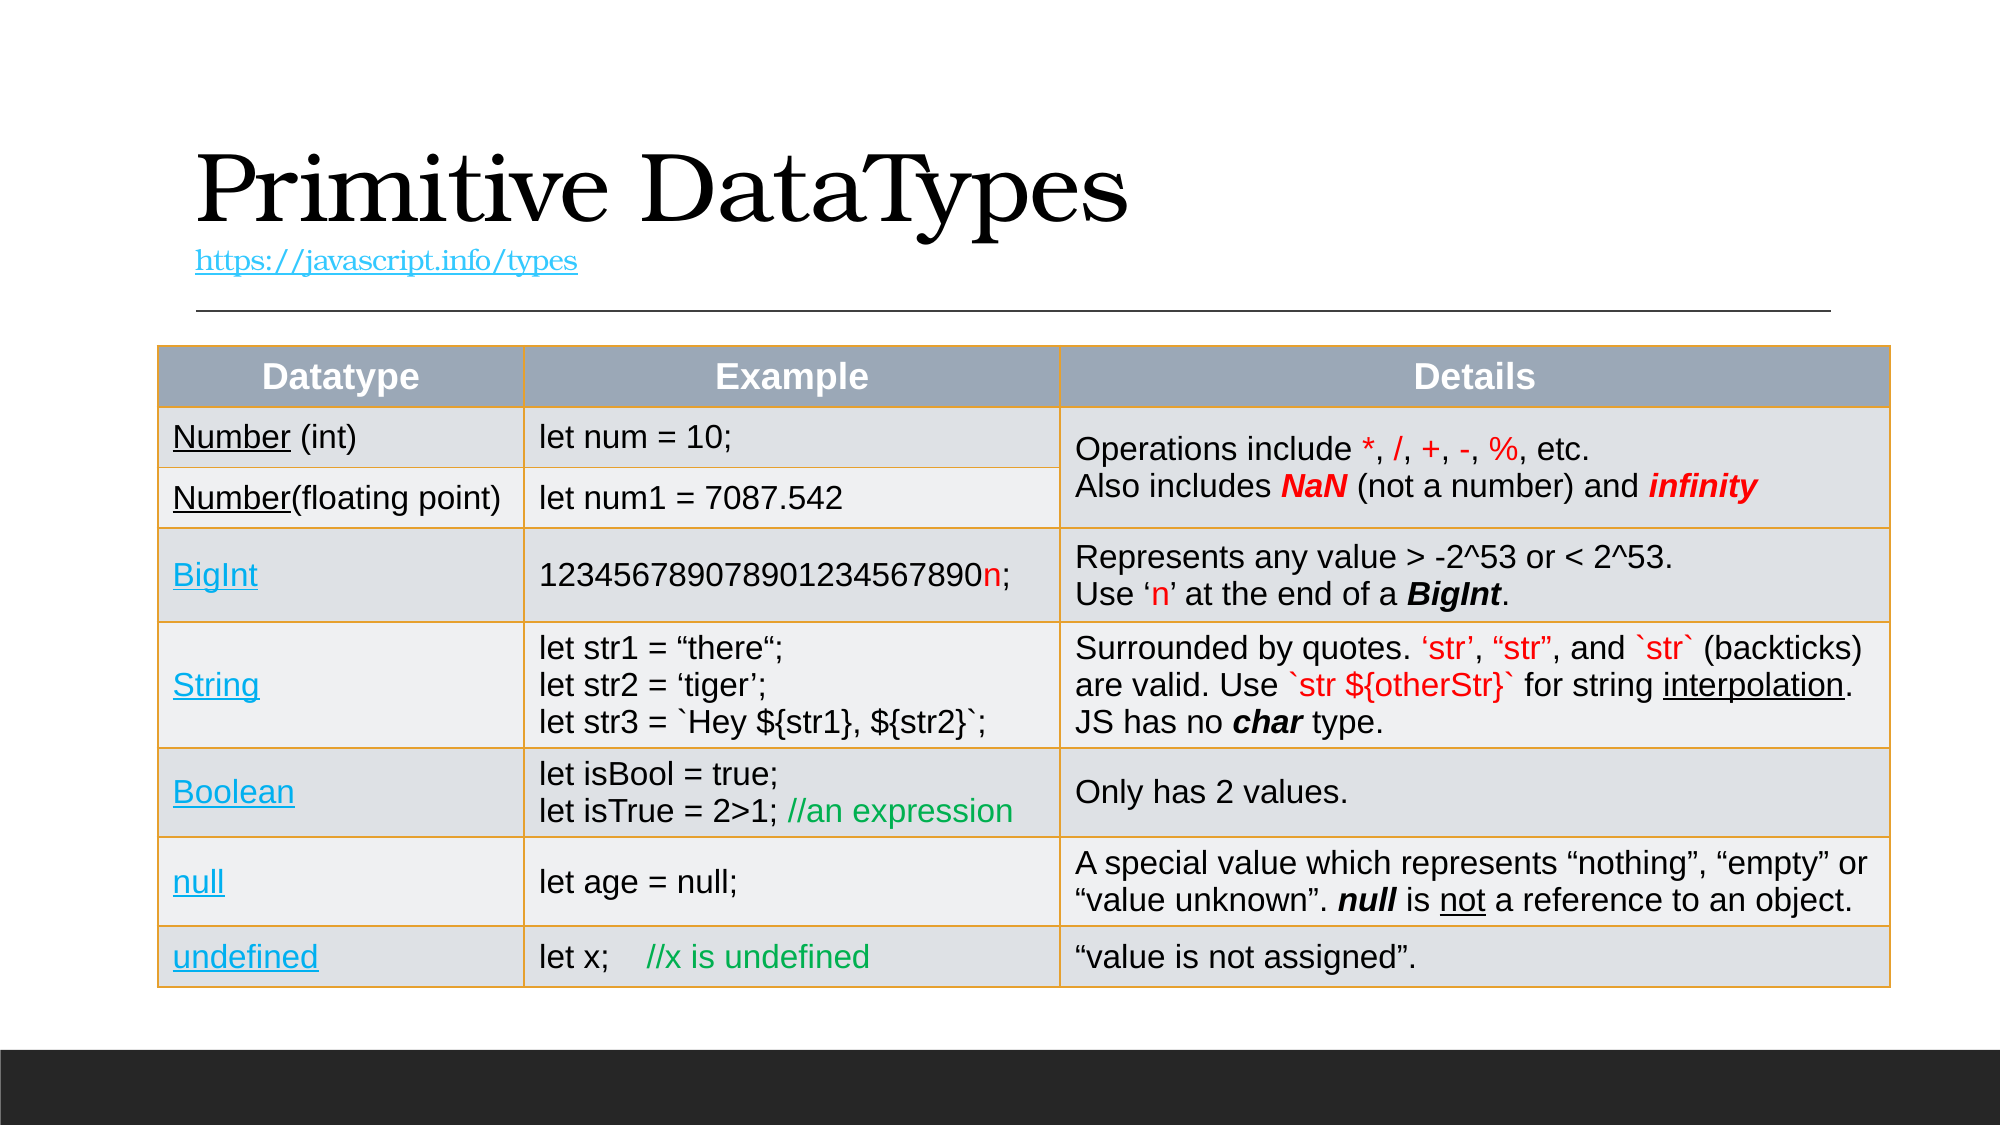

# Primitive DataTypes https://javascript.info/types
| Datatype | Example | Details |
| --- | --- | --- |
| Number (int) | let num = 10; | Operations include \*, /, +, -, %, etc. Also includes NaN (not a number) and infinity |
| Number(floating point) | let num1 = 7087.542 |  |
| BigInt | 123456789078901234567890n; | Represents any value > -2^53 or < 2^53. Use ‘n’ at the end of a BigInt. |
| String | let str1 = “there“; let str2 = ‘tiger’; let str3 = `Hey ${str1}, ${str2}`; | Surrounded by quotes. ‘str’, “str”, and `str` (backticks) are valid. Use `str ${otherStr}` for string interpolation. JS has no char type. |
| Boolean | let isBool = true; let isTrue = 2>1; //an expression | Only has 2 values. |
| null | let age = null; | A special value which represents “nothing”, “empty” or “value unknown”. null is not a reference to an object. |
| undefined | let x; //x is undefined | “value is not assigned”. |